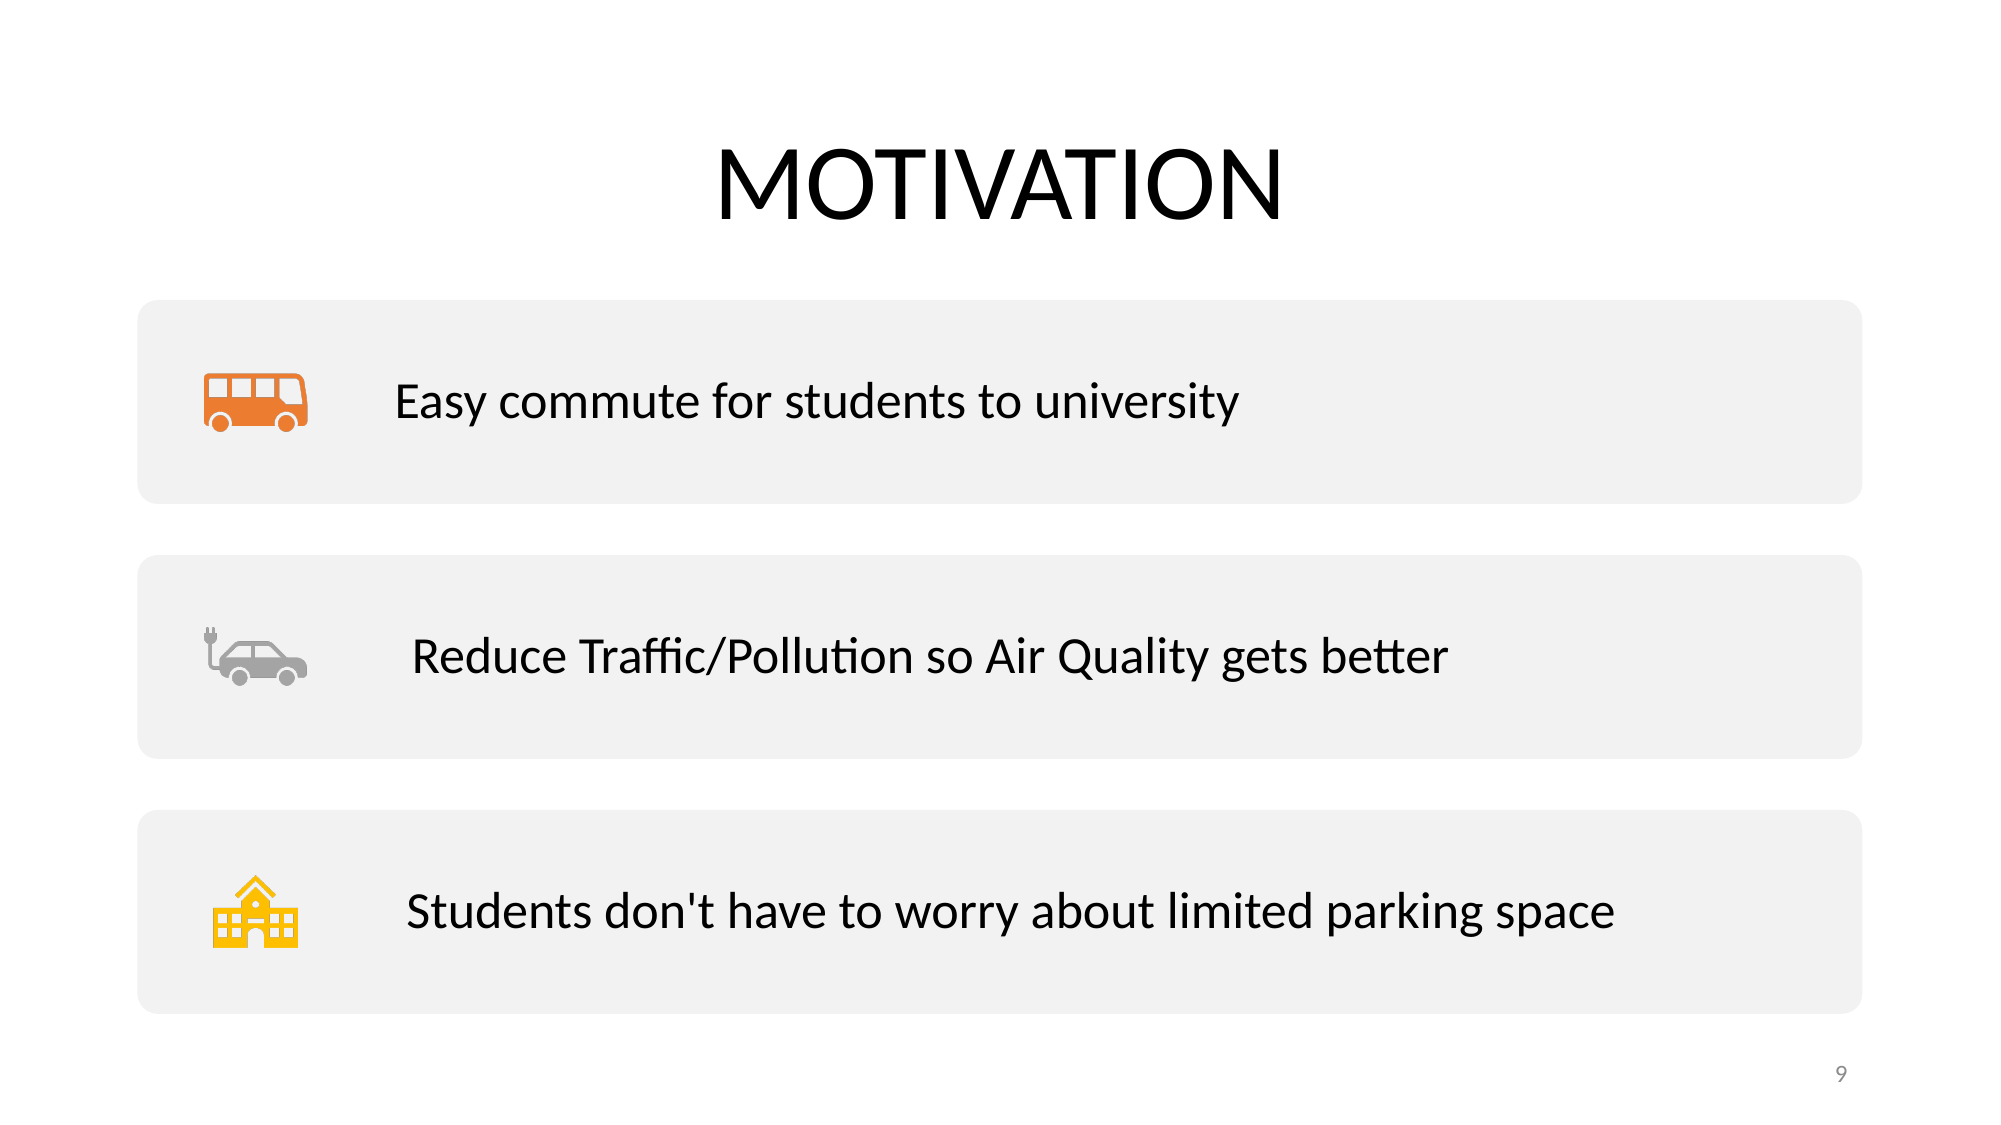

# motivation
Easy commute for students to university
 Reduce Traffic/Pollution so Air Quality gets better
 Students don't have to worry about limited parking space
9